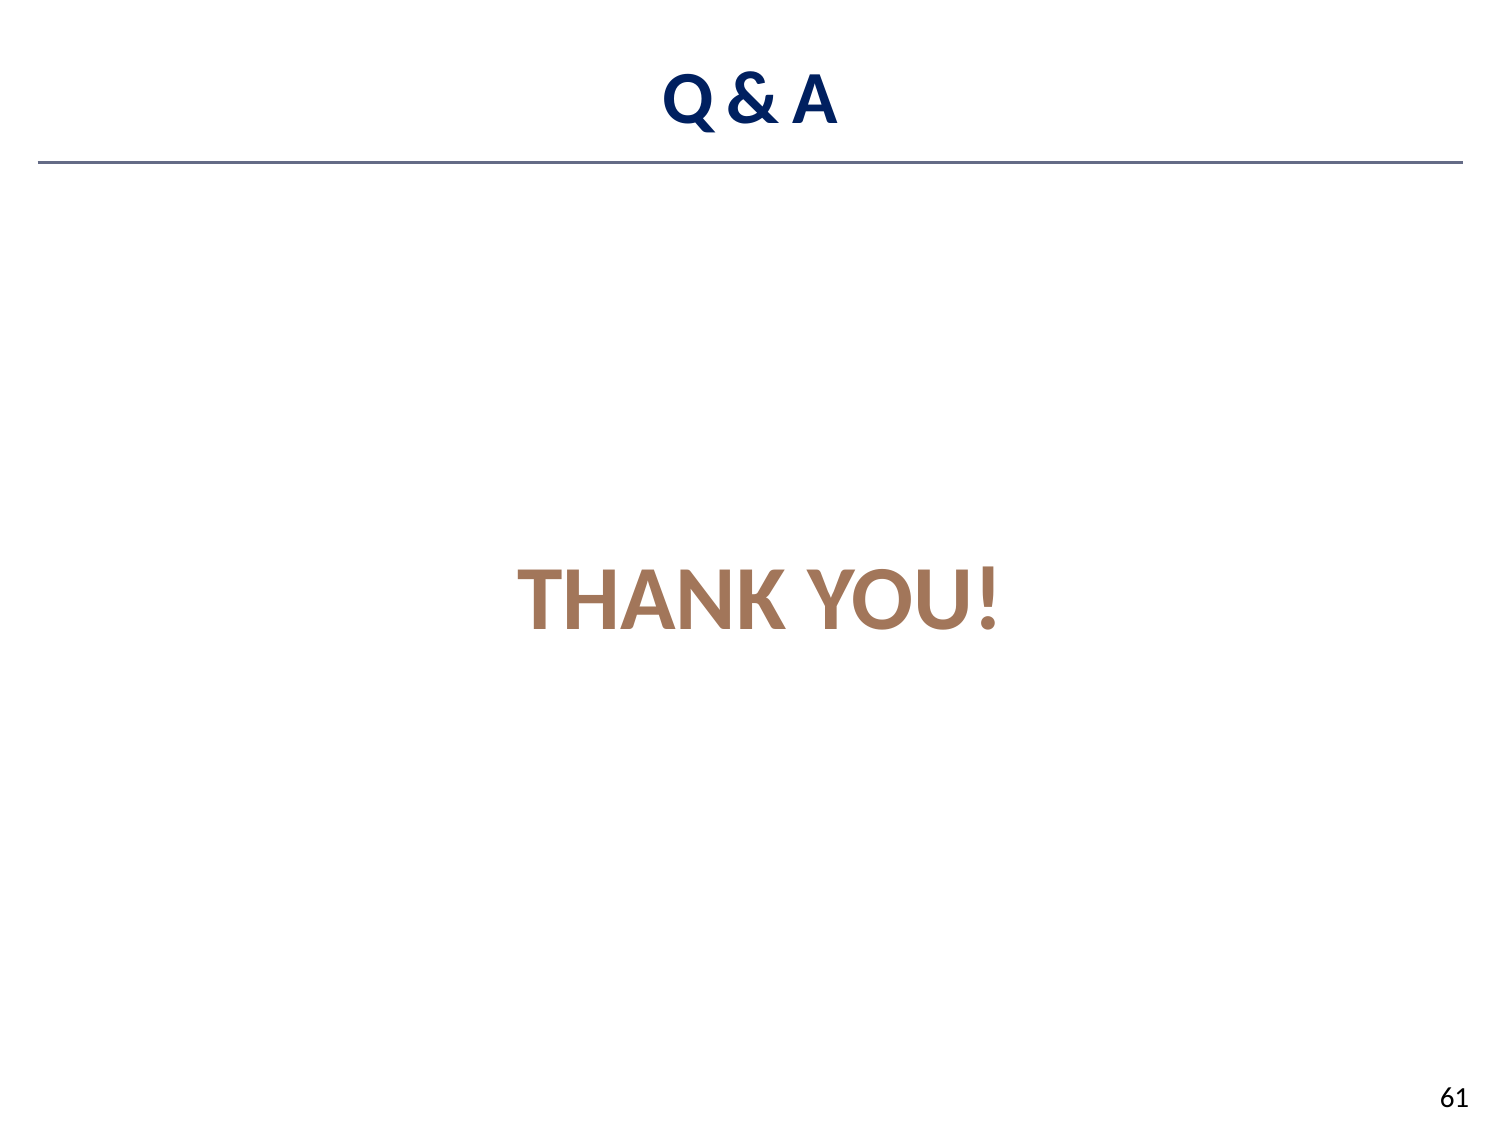

# Q & A

Thank you!
61